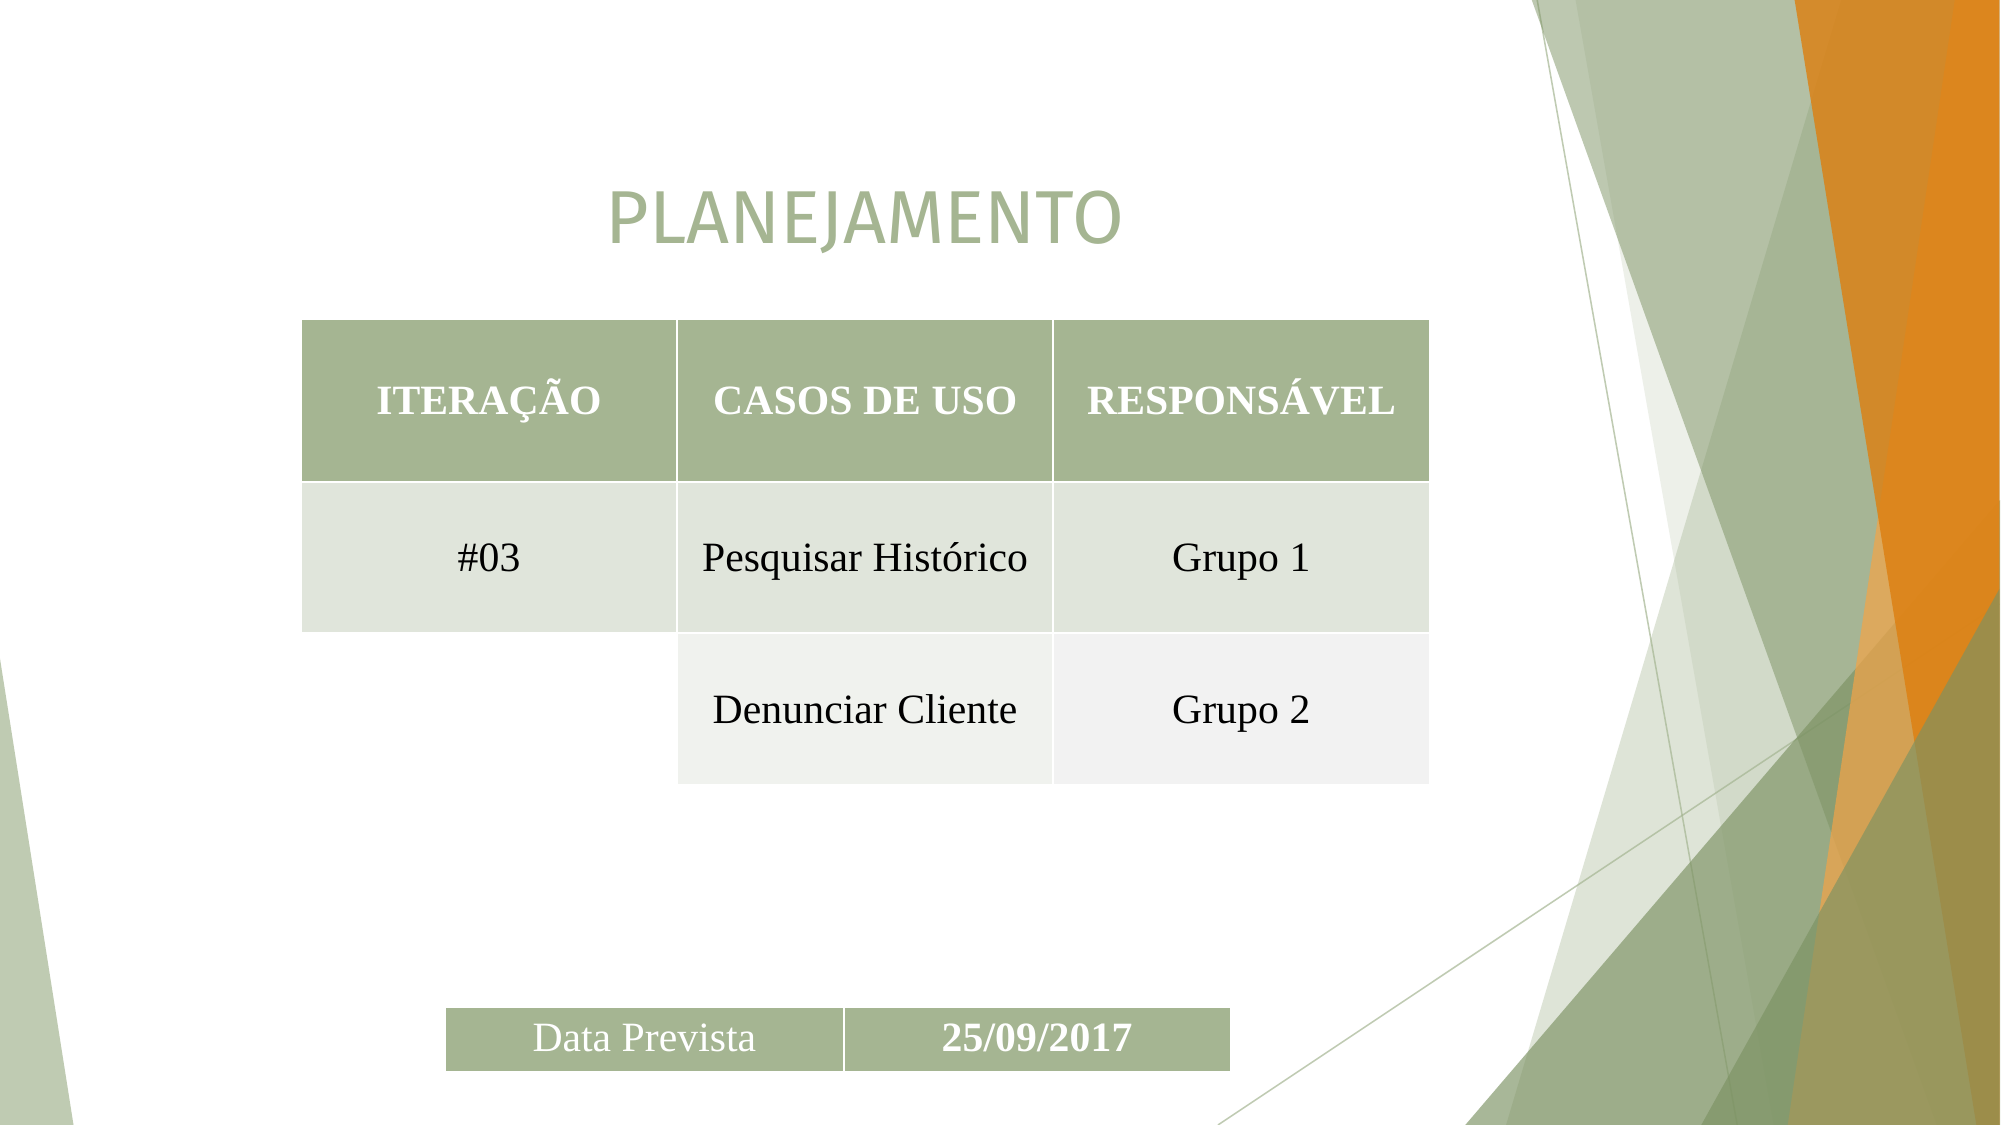

# PLANEJAMENTO
| ITERAÇÃO | CASOS DE USO | RESPONSÁVEL |
| --- | --- | --- |
| #03 | Pesquisar Histórico | Grupo 1 |
|  | Denunciar Cliente | Grupo 2 |
|  |  |  |
|  |  |  |
|  |  |  |
|  |  |  |
| Data Prevista | 25/09/2017 |
| --- | --- |